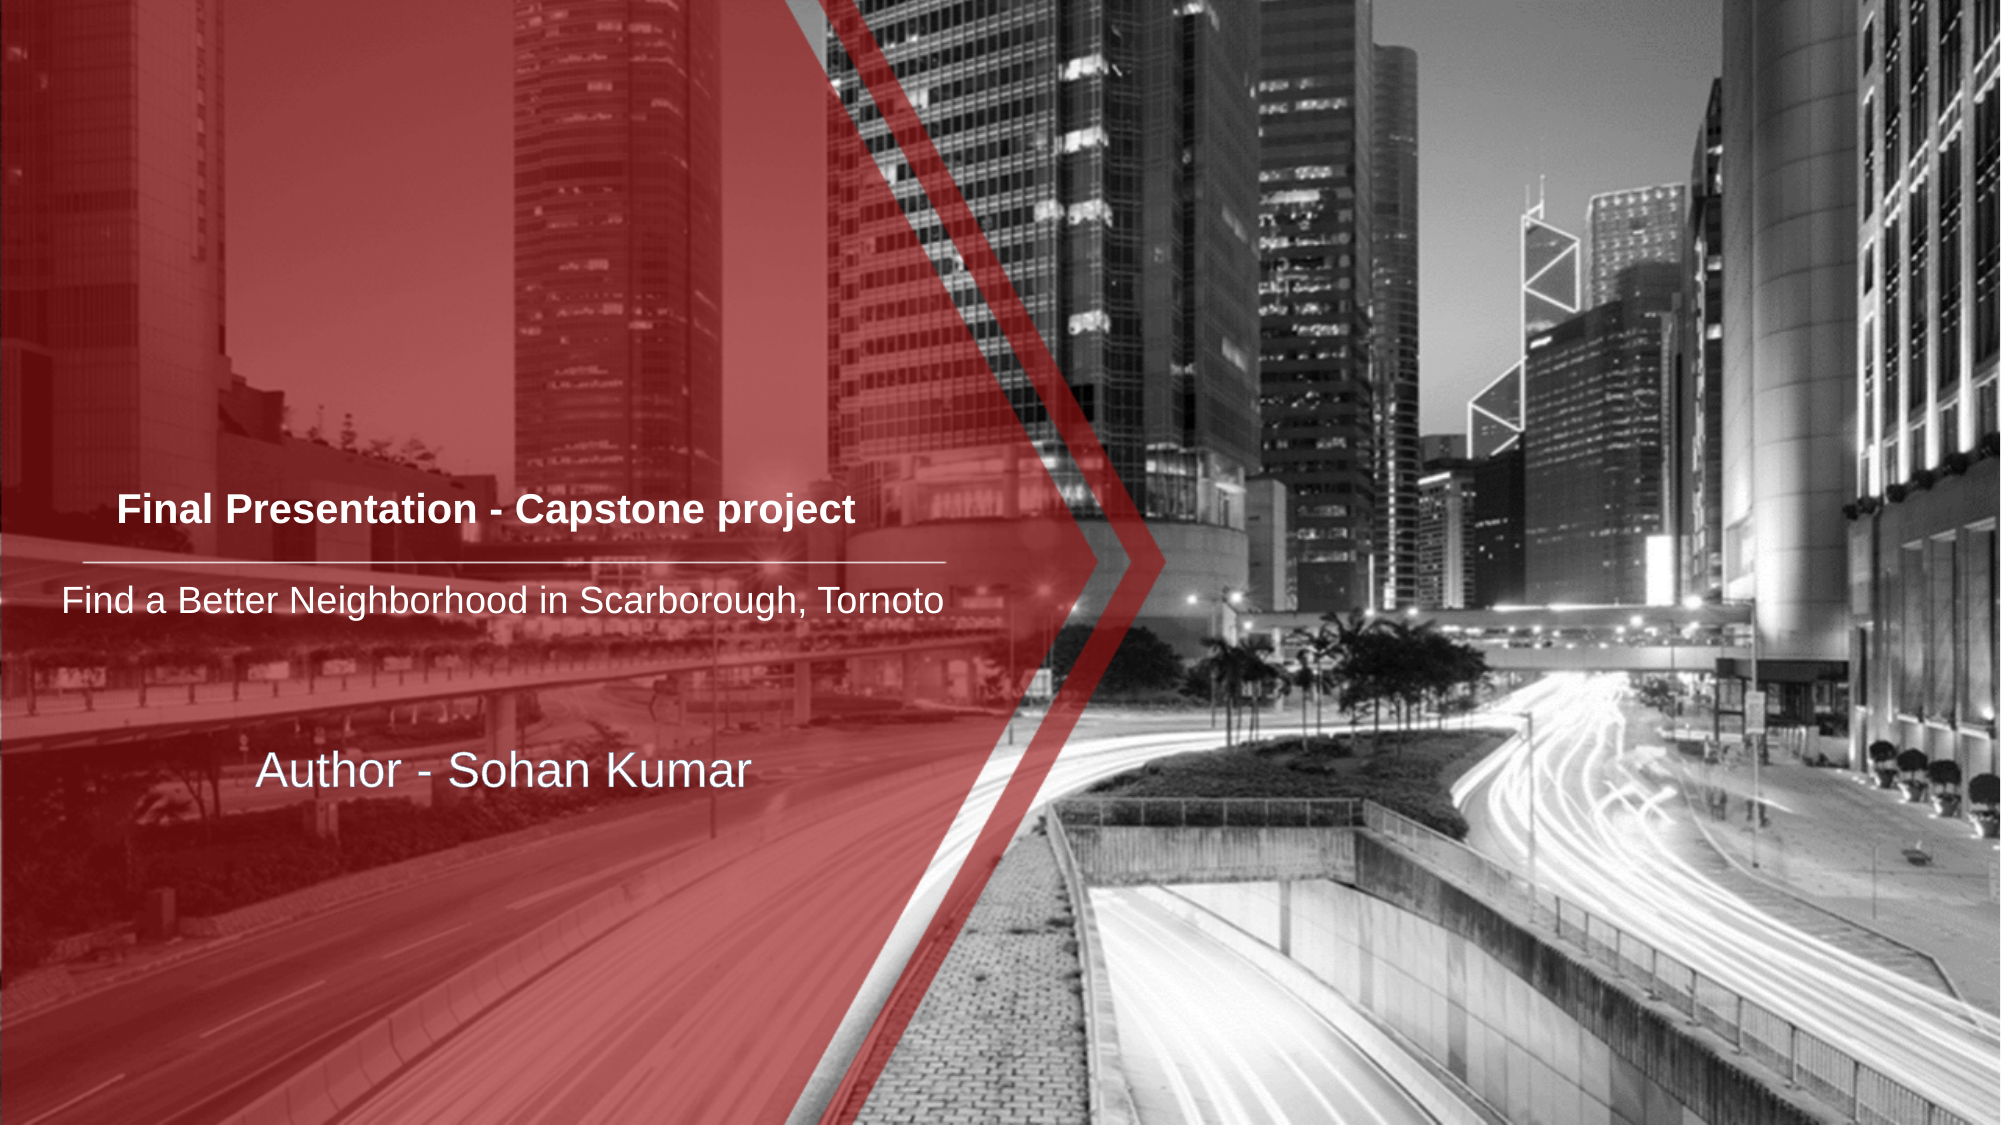

# Final Presentation - Capstone project
Find a Better Neighborhood in Scarborough, Tornoto
Author - Sohan Kumar